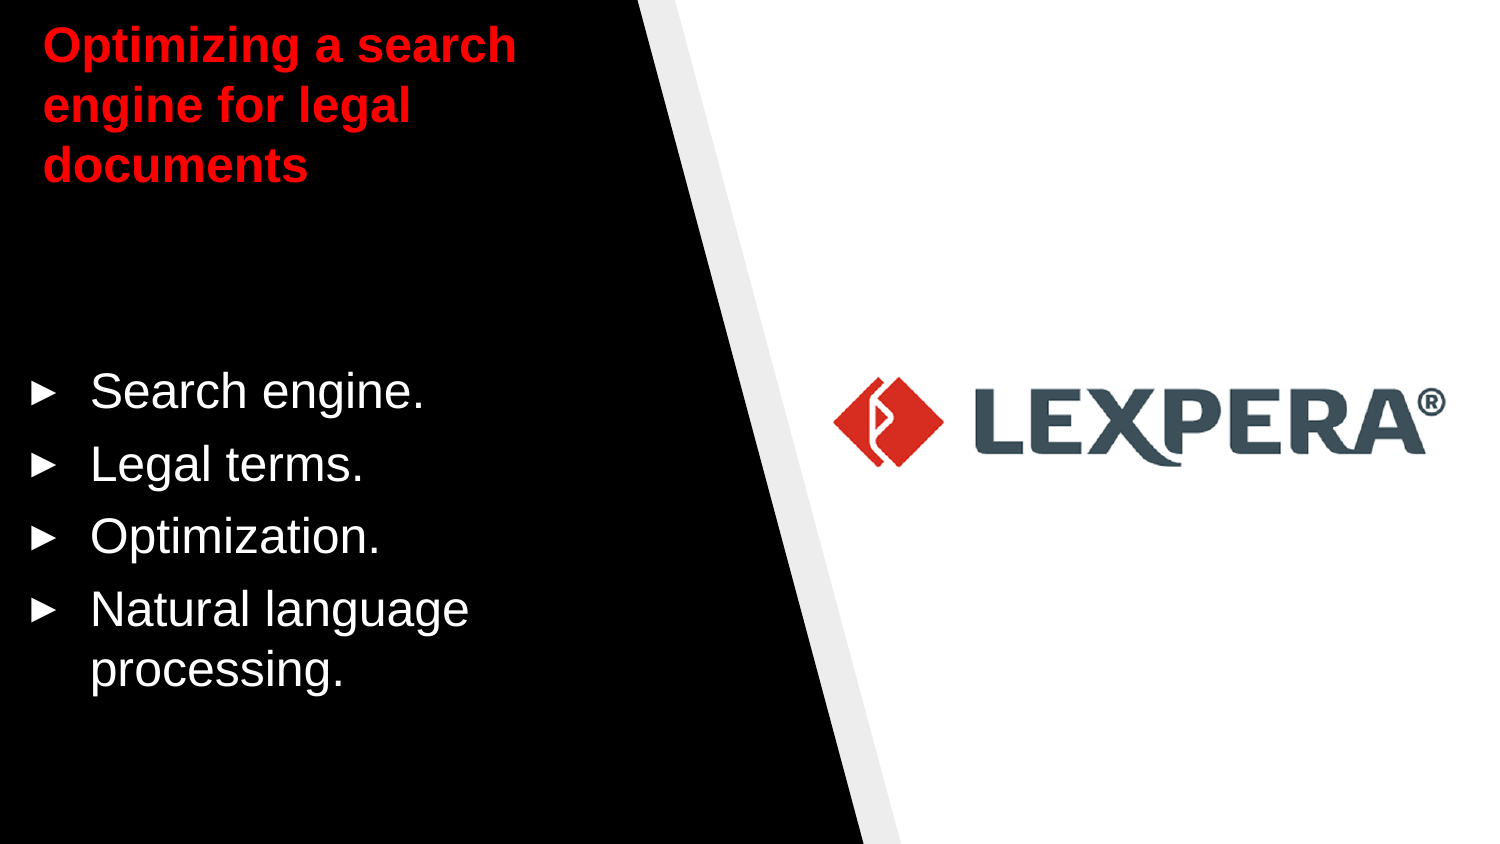

# Optimizing a search engine for legal documents
Search engine.
Legal terms.
Optimization.
Natural language processing.